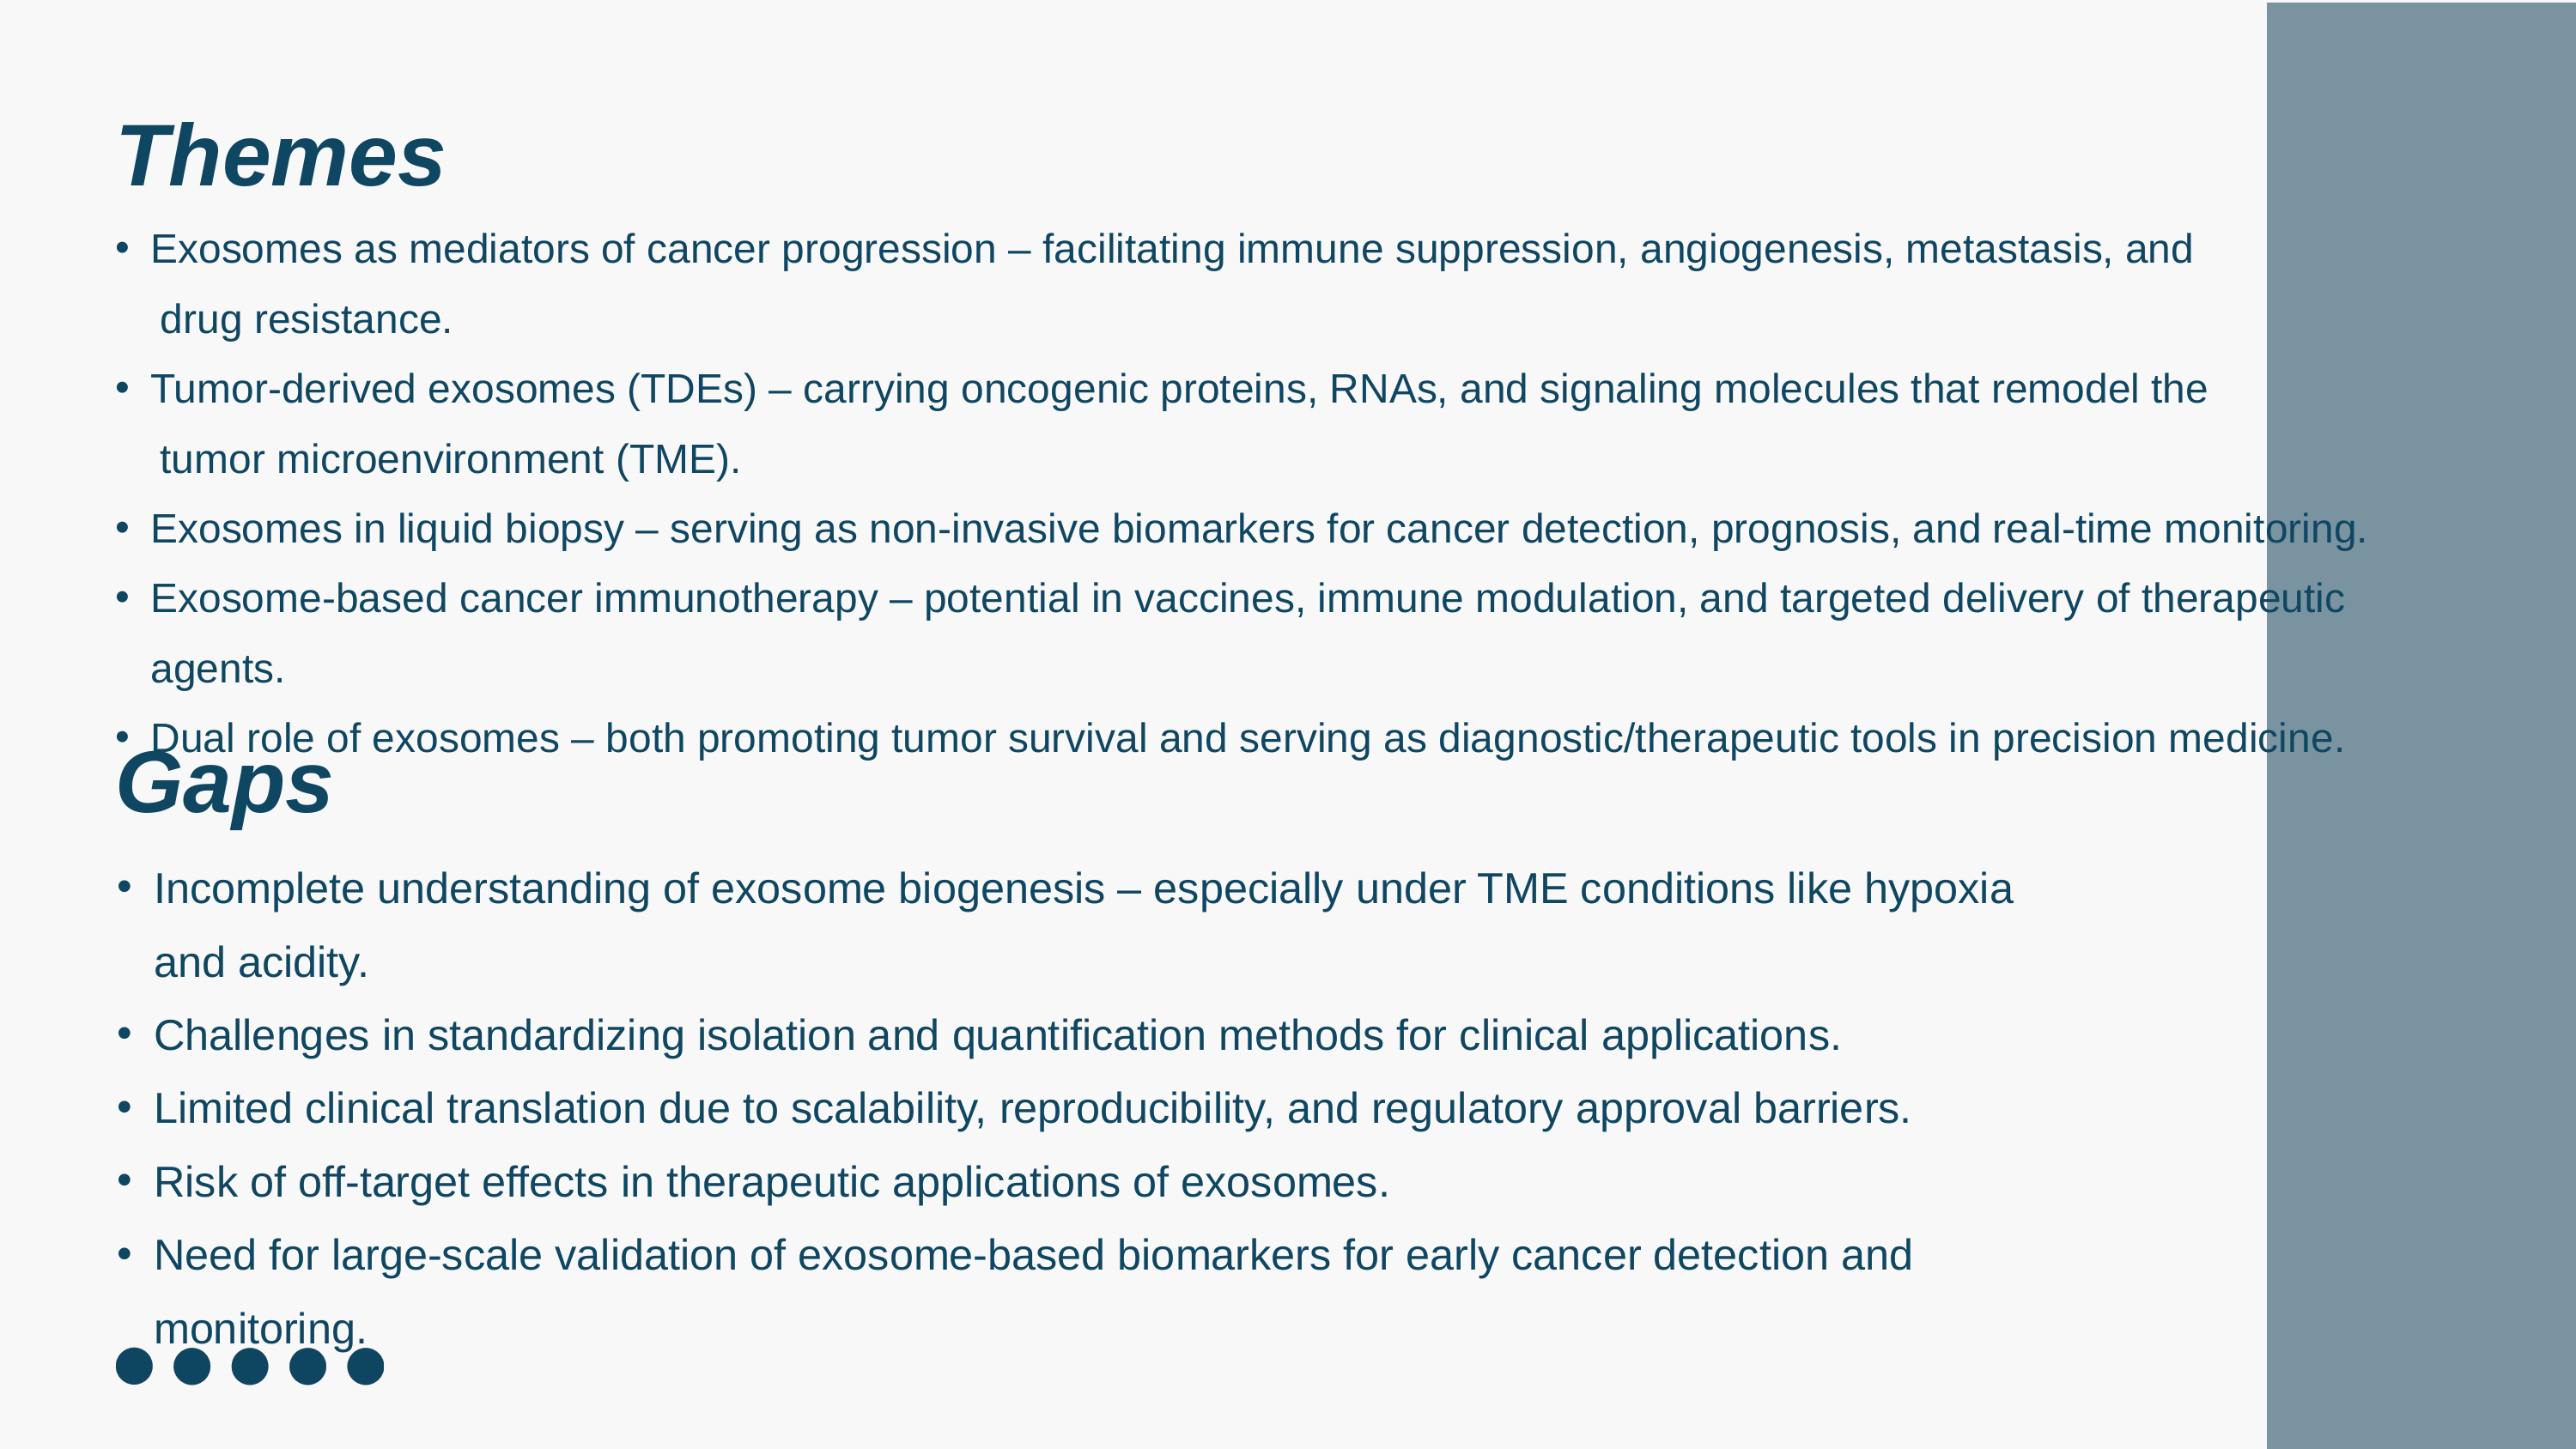

Themes
Exosomes as mediators of cancer progression – facilitating immune suppression, angiogenesis, metastasis, and
       drug resistance.
Tumor-derived exosomes (TDEs) – carrying oncogenic proteins, RNAs, and signaling molecules that remodel the
       tumor microenvironment (TME).
Exosomes in liquid biopsy – serving as non-invasive biomarkers for cancer detection, prognosis, and real-time monitoring.
Exosome-based cancer immunotherapy – potential in vaccines, immune modulation, and targeted delivery of therapeutic agents.
Dual role of exosomes – both promoting tumor survival and serving as diagnostic/therapeutic tools in precision medicine.
Gaps
Incomplete understanding of exosome biogenesis – especially under TME conditions like hypoxia and acidity.
Challenges in standardizing isolation and quantification methods for clinical applications.
Limited clinical translation due to scalability, reproducibility, and regulatory approval barriers.
Risk of off-target effects in therapeutic applications of exosomes.
Need for large-scale validation of exosome-based biomarkers for early cancer detection and monitoring.